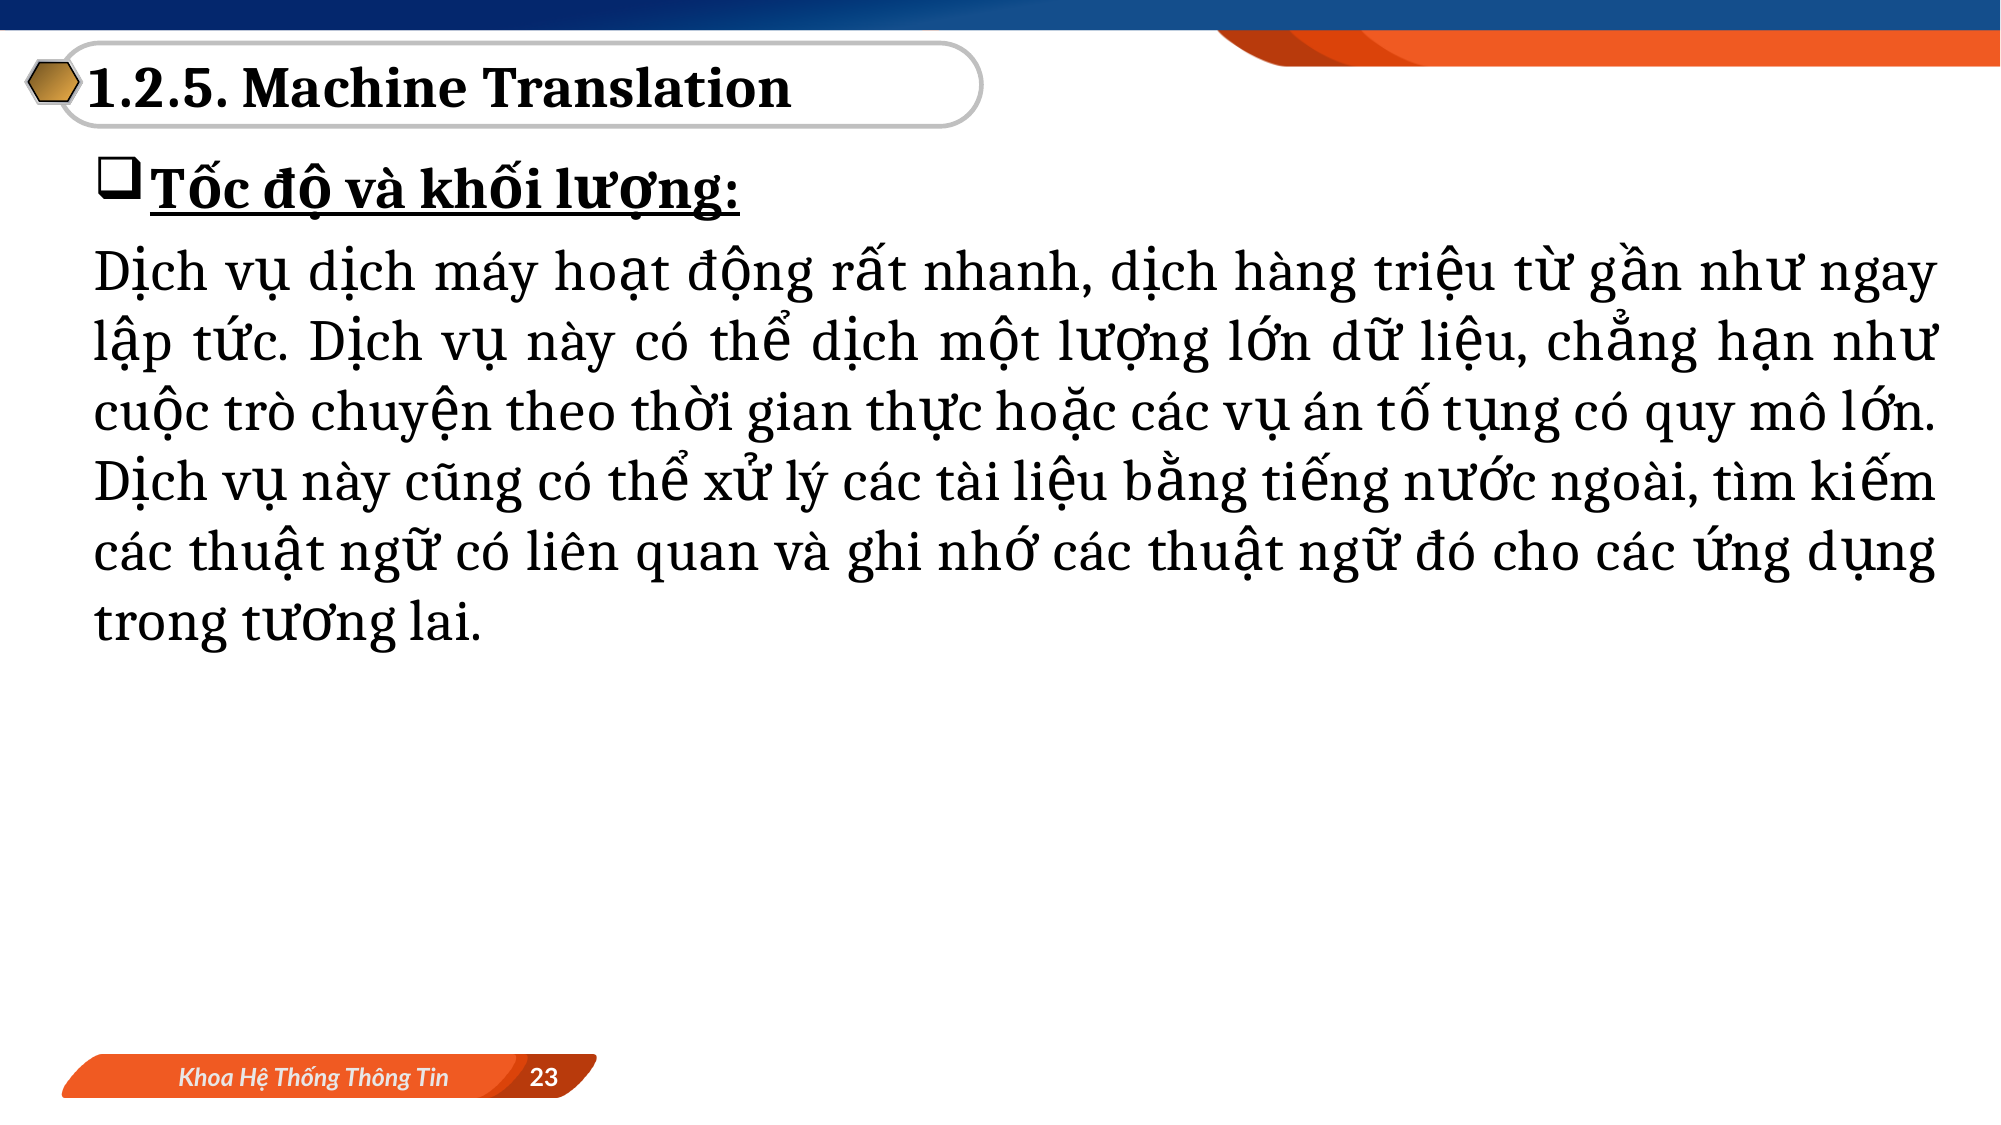

1.2.5. Machine Translation

Tốc độ và khối lượng:
Dịch vụ dịch máy hoạt động rất nhanh, dịch hàng triệu từ gần như ngay lập tức. Dịch vụ này có thể dịch một lượng lớn dữ liệu, chẳng hạn như cuộc trò chuyện theo thời gian thực hoặc các vụ án tố tụng có quy mô lớn. Dịch vụ này cũng có thể xử lý các tài liệu bằng tiếng nước ngoài, tìm kiếm các thuật ngữ có liên quan và ghi nhớ các thuật ngữ đó cho các ứng dụng trong tương lai.
23
Khoa Hệ Thống Thông Tin